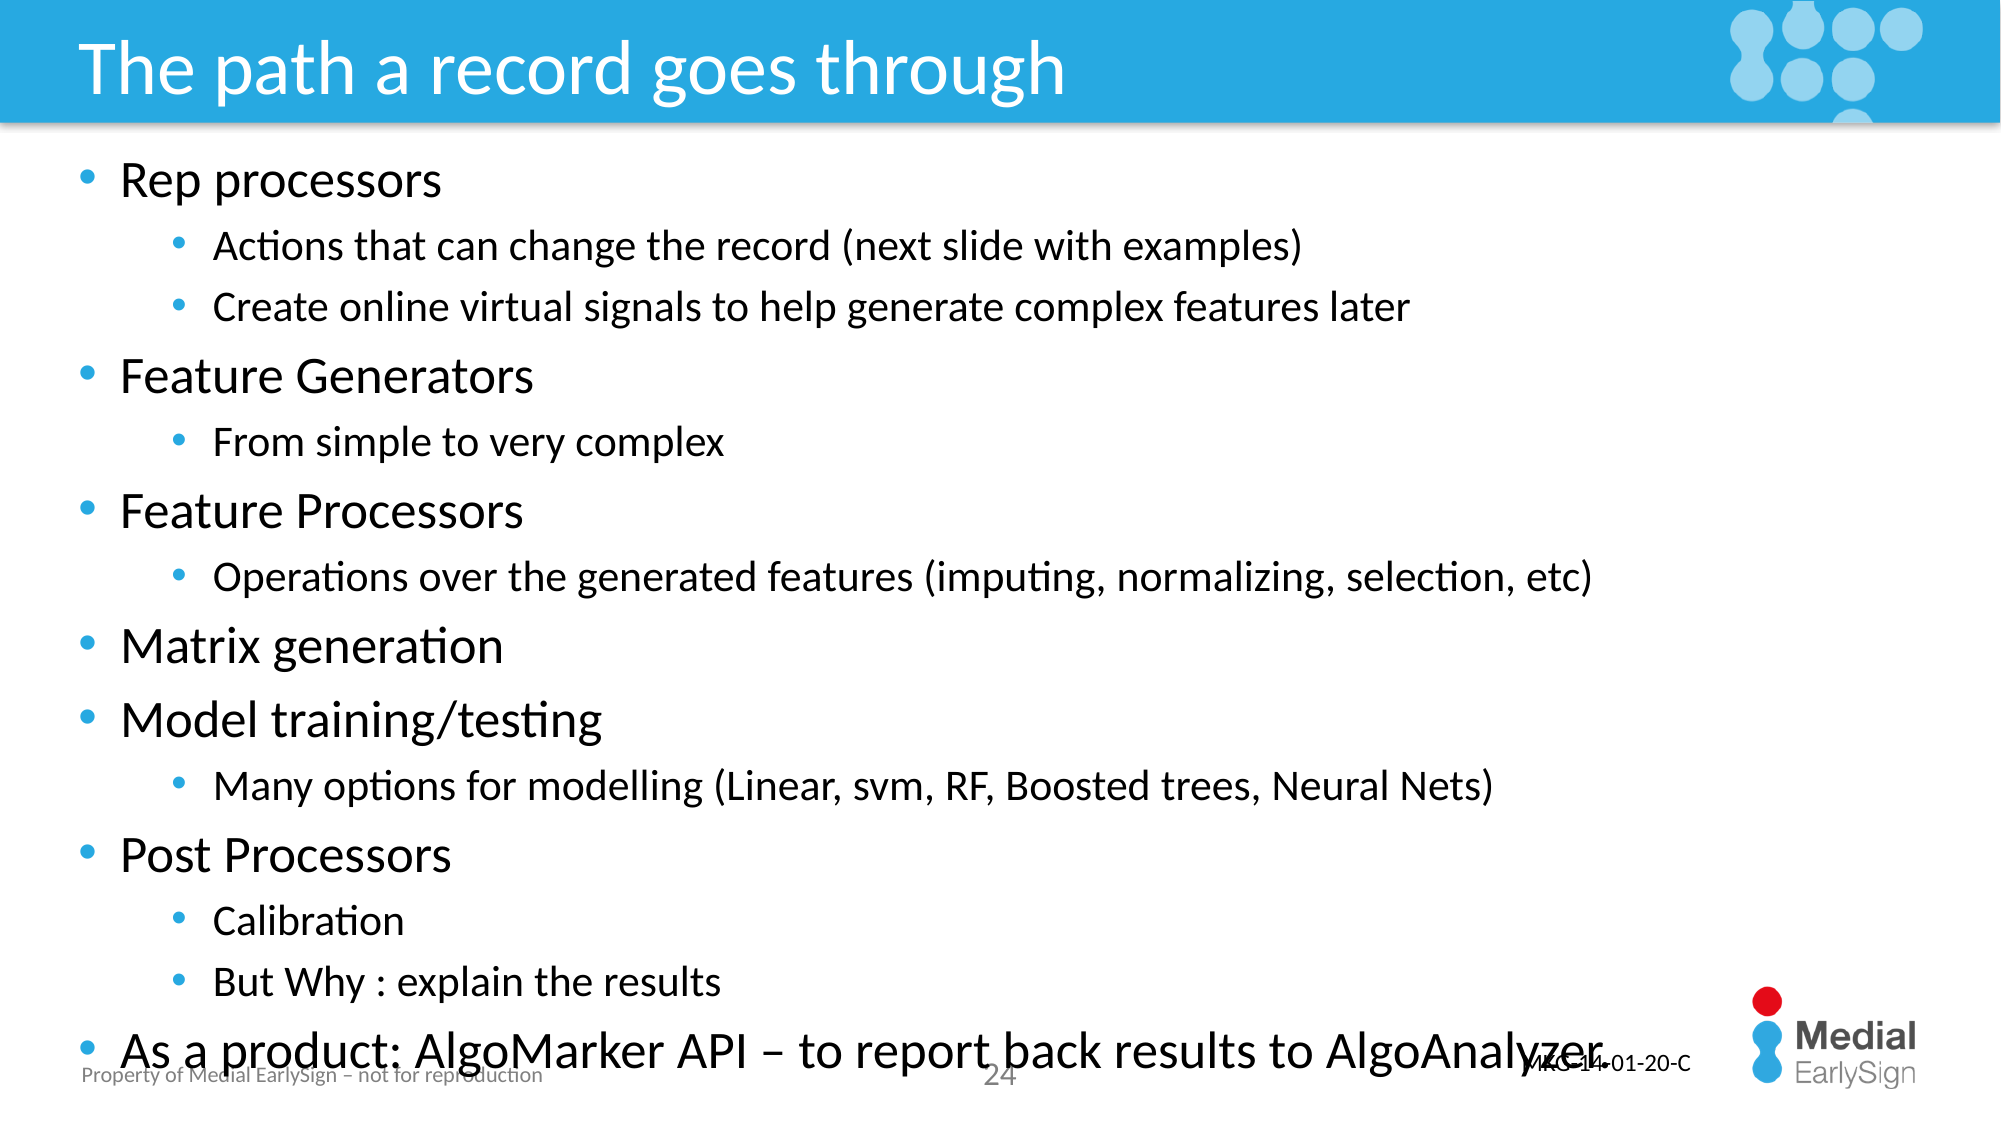

# The path a record goes through
Rep processors
Actions that can change the record (next slide with examples)
Create online virtual signals to help generate complex features later
Feature Generators
From simple to very complex
Feature Processors
Operations over the generated features (imputing, normalizing, selection, etc)
Matrix generation
Model training/testing
Many options for modelling (Linear, svm, RF, Boosted trees, Neural Nets)
Post Processors
Calibration
But Why : explain the results
As a product: AlgoMarker API – to report back results to AlgoAnalyzer.